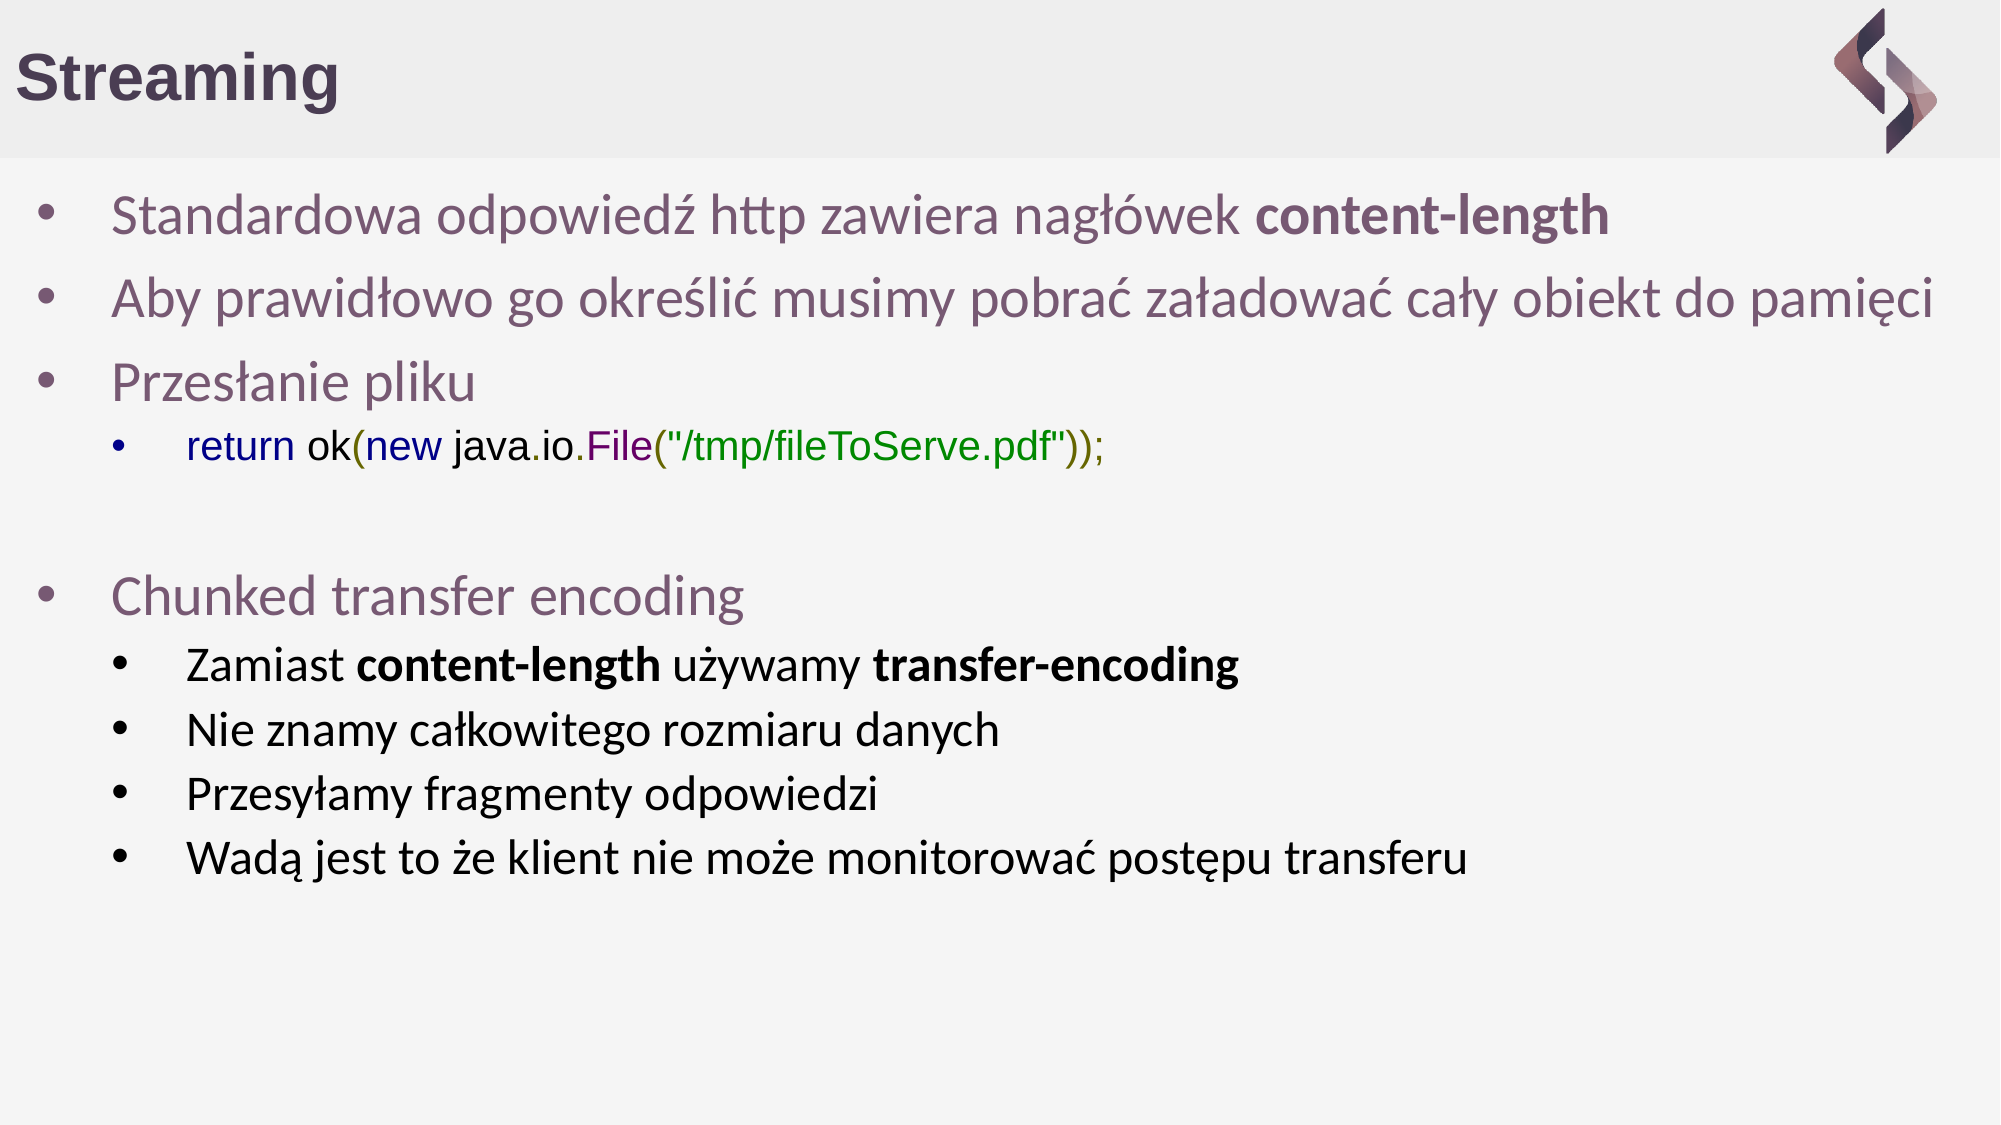

# Streaming
Standardowa odpowiedź http zawiera nagłówek content-length
Aby prawidłowo go określić musimy pobrać załadować cały obiekt do pamięci
Przesłanie pliku
return ok(new java.io.File("/tmp/fileToServe.pdf"));

Chunked transfer encoding
Zamiast content-length używamy transfer-encoding
Nie znamy całkowitego rozmiaru danych
Przesyłamy fragmenty odpowiedzi
Wadą jest to że klient nie może monitorować postępu transferu